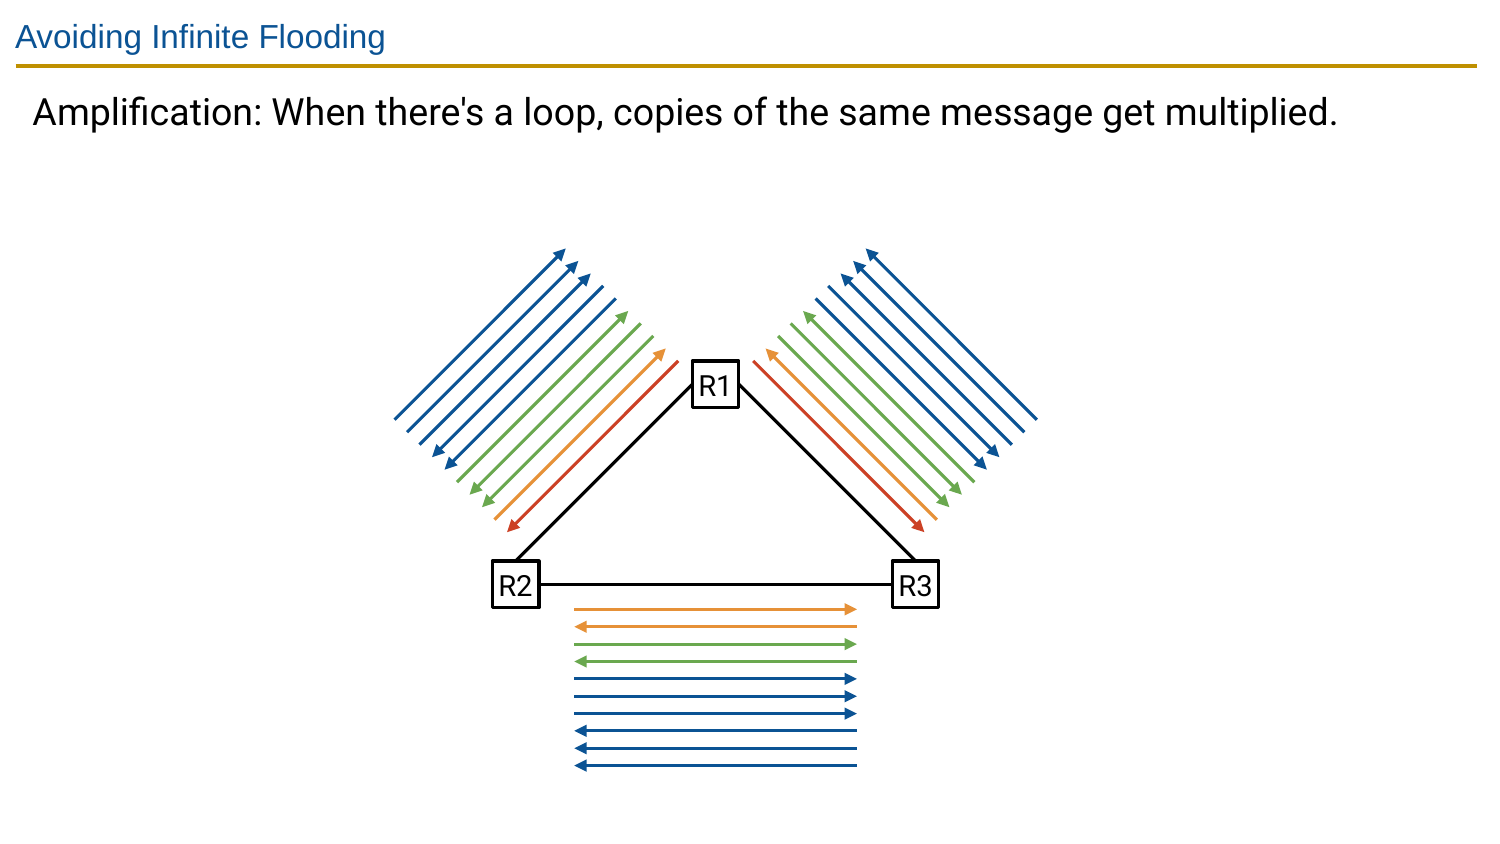

# Avoiding Infinite Flooding
Amplification: When there's a loop, copies of the same message get multiplied.
R1
R2
R3